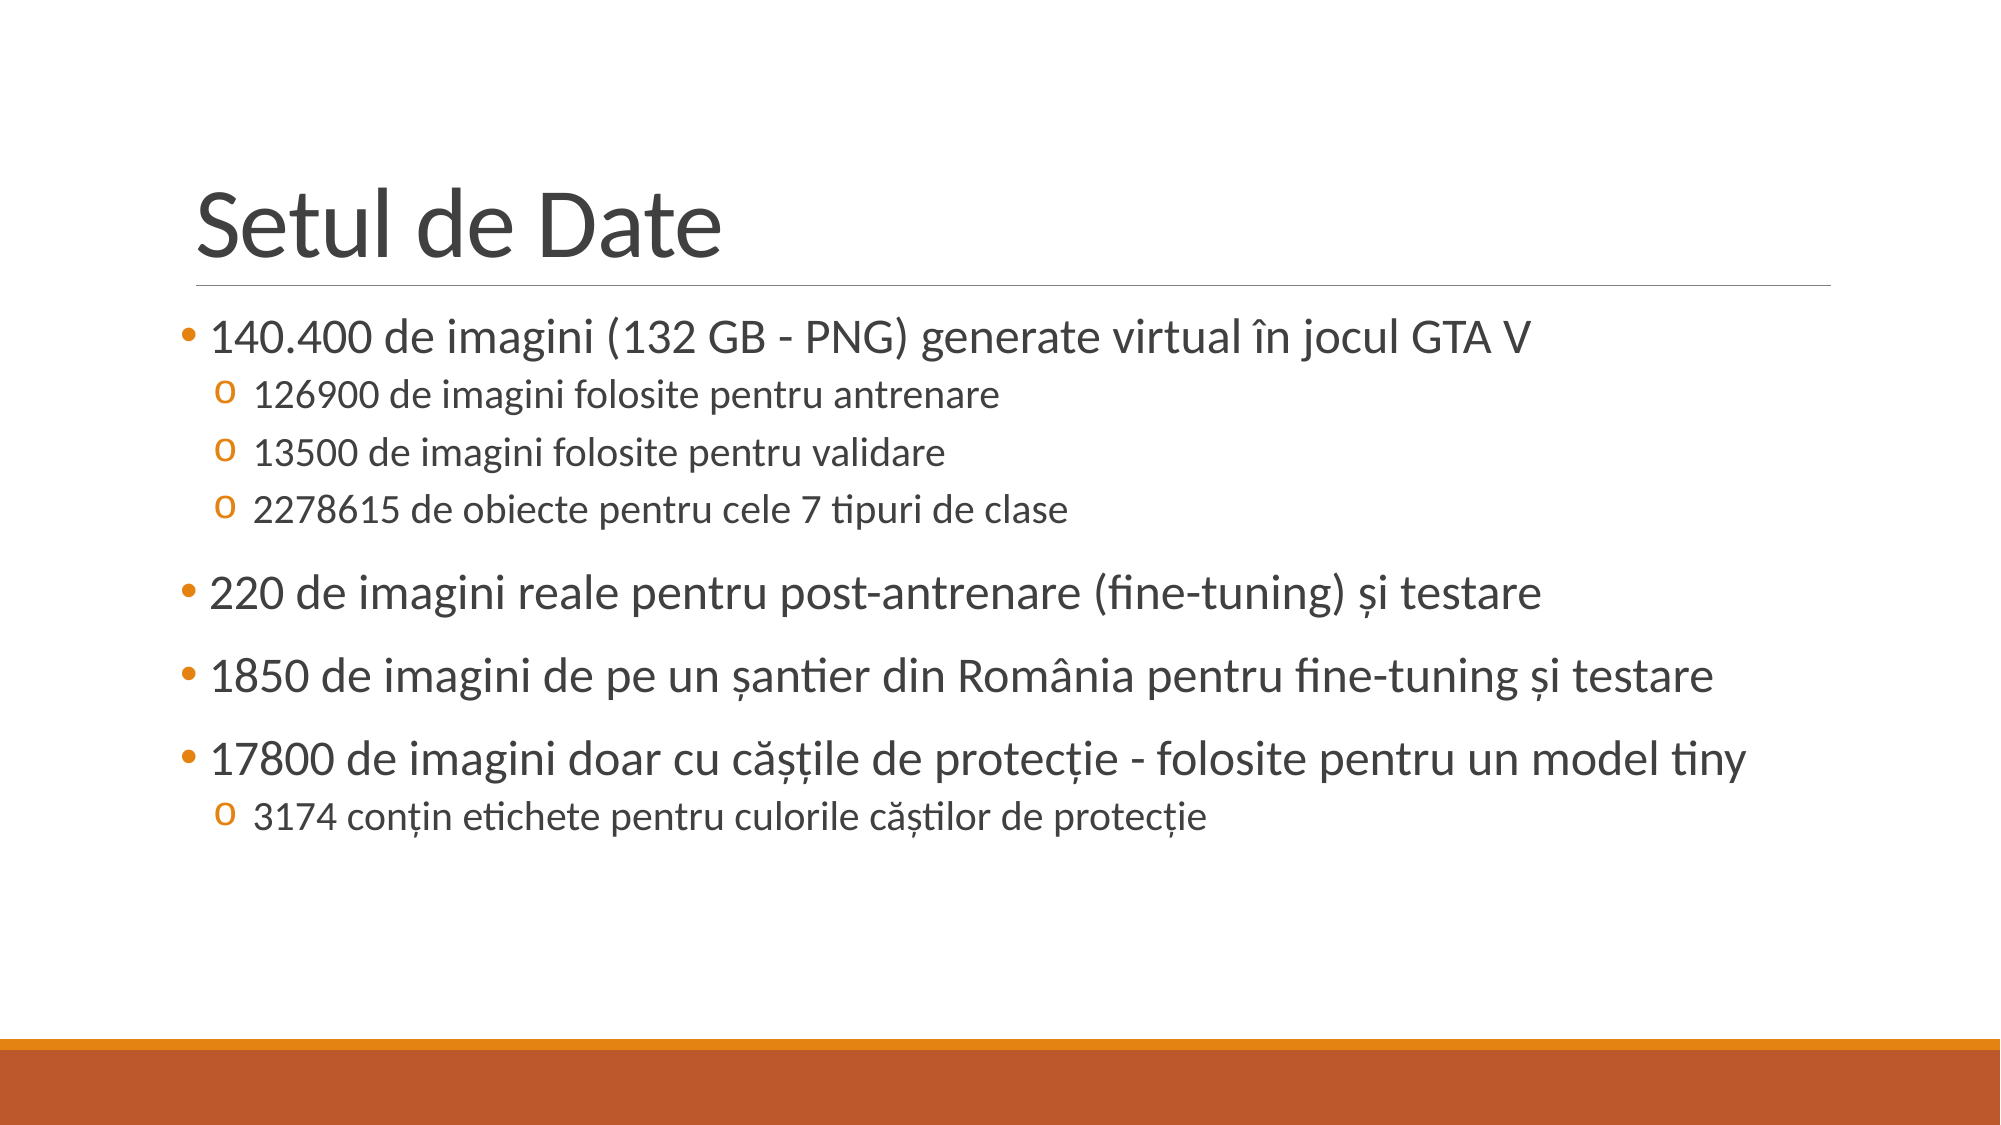

# Setul de Date
 140.400 de imagini (132 GB - PNG) generate virtual în jocul GTA V
 126900 de imagini folosite pentru antrenare
 13500 de imagini folosite pentru validare
 2278615 de obiecte pentru cele 7 tipuri de clase
 220 de imagini reale pentru post-antrenare (fine-tuning) și testare
 1850 de imagini de pe un șantier din România pentru fine-tuning și testare
 17800 de imagini doar cu cășțile de protecție - folosite pentru un model tiny
 3174 conțin etichete pentru culorile căștilor de protecție